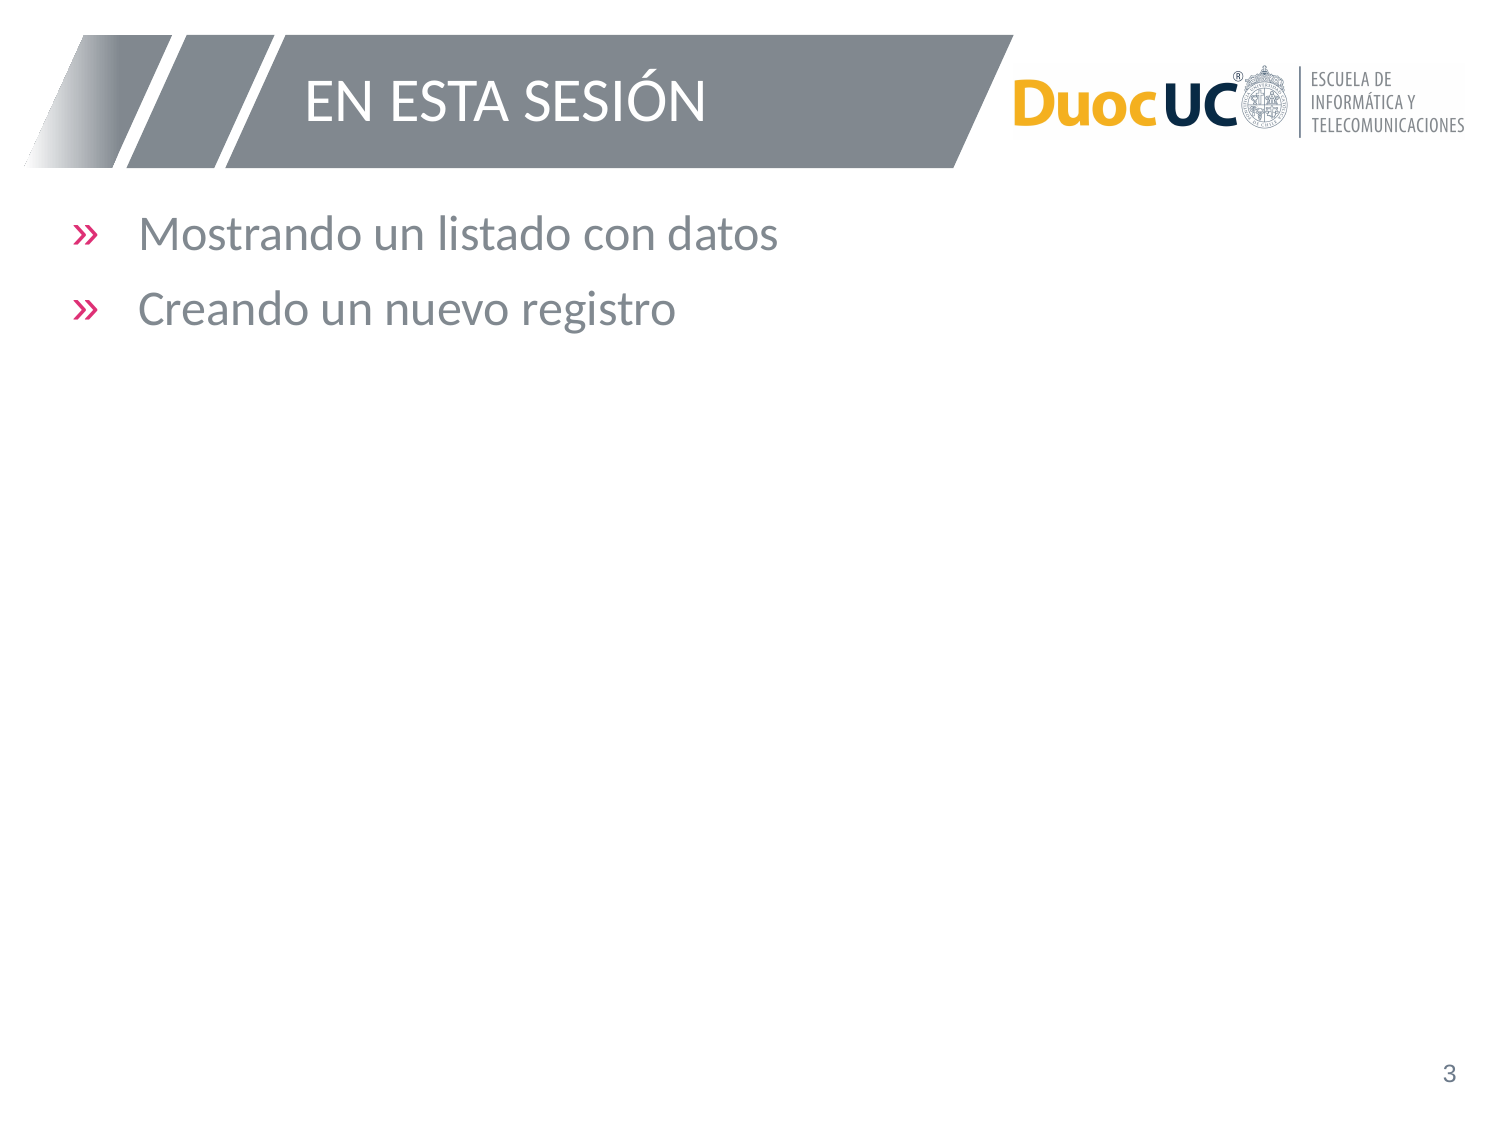

# EN ESTA SESIÓN
Mostrando un listado con datos
Creando un nuevo registro